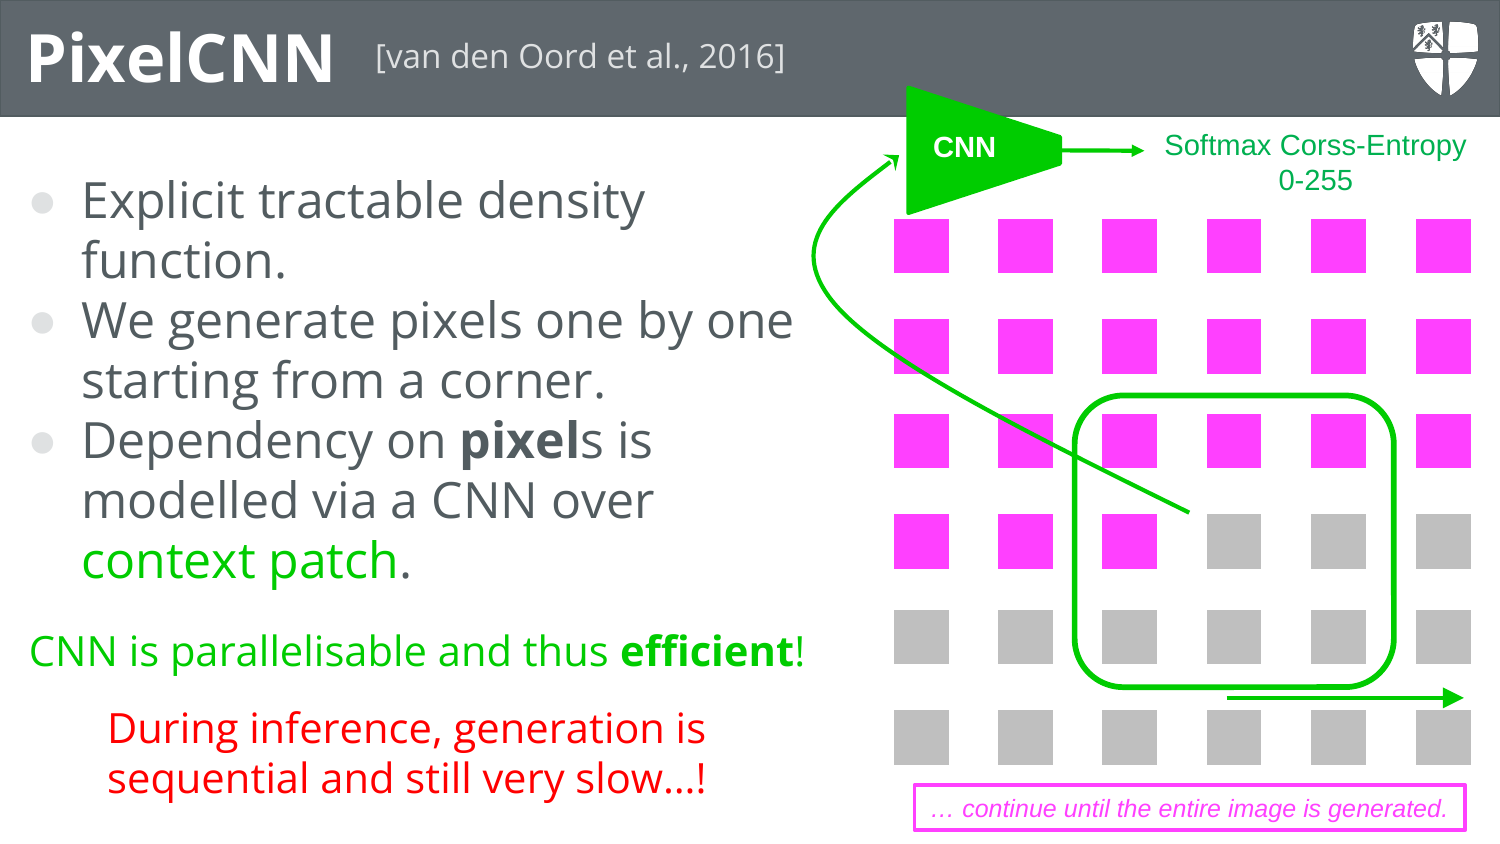

PixelCNN
[van den Oord et al., 2016]

CNN
Softmax Corss-Entropy
0-255
Explicit tractable density function.
We generate pixels one by one starting from a corner.
Dependency on pixels is modelled via a CNN over context patch.

CNN is parallelisable and thus efficient!
During inference, generation is sequential and still very slow…!

… continue until the entire image is generated.